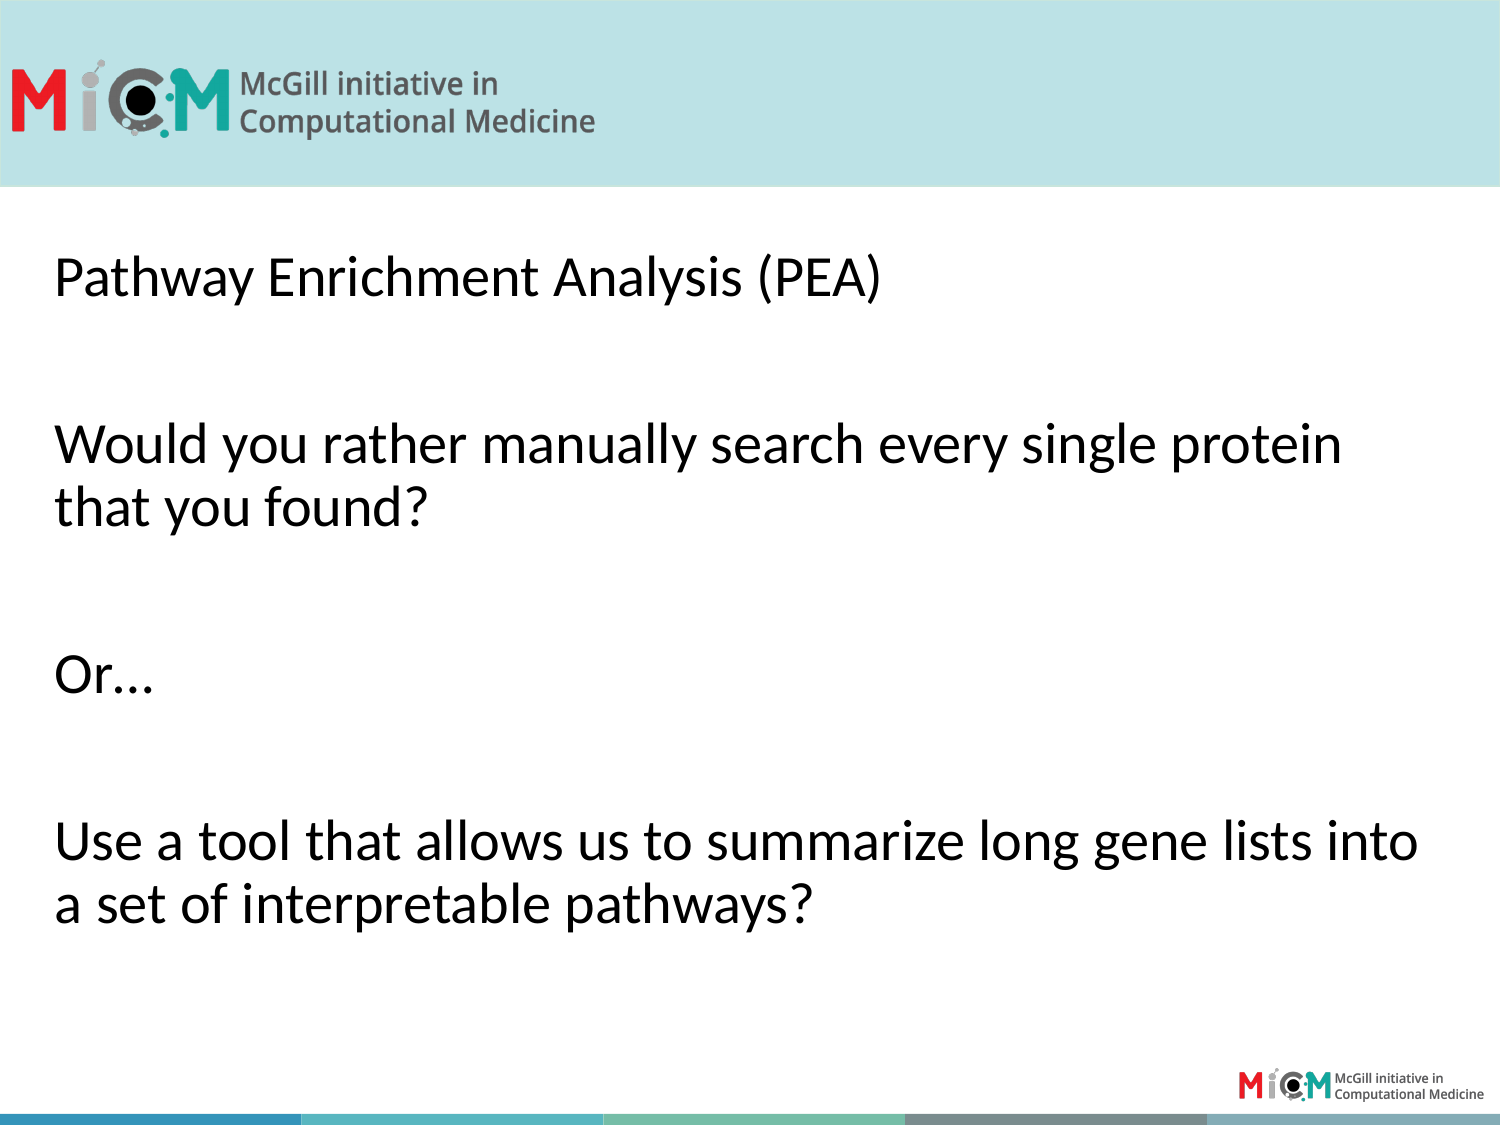

Pathway Enrichment Analysis (PEA)

Would you rather manually search every single protein that you found?

Or…

Use a tool that allows us to summarize long gene lists into a set of interpretable pathways?